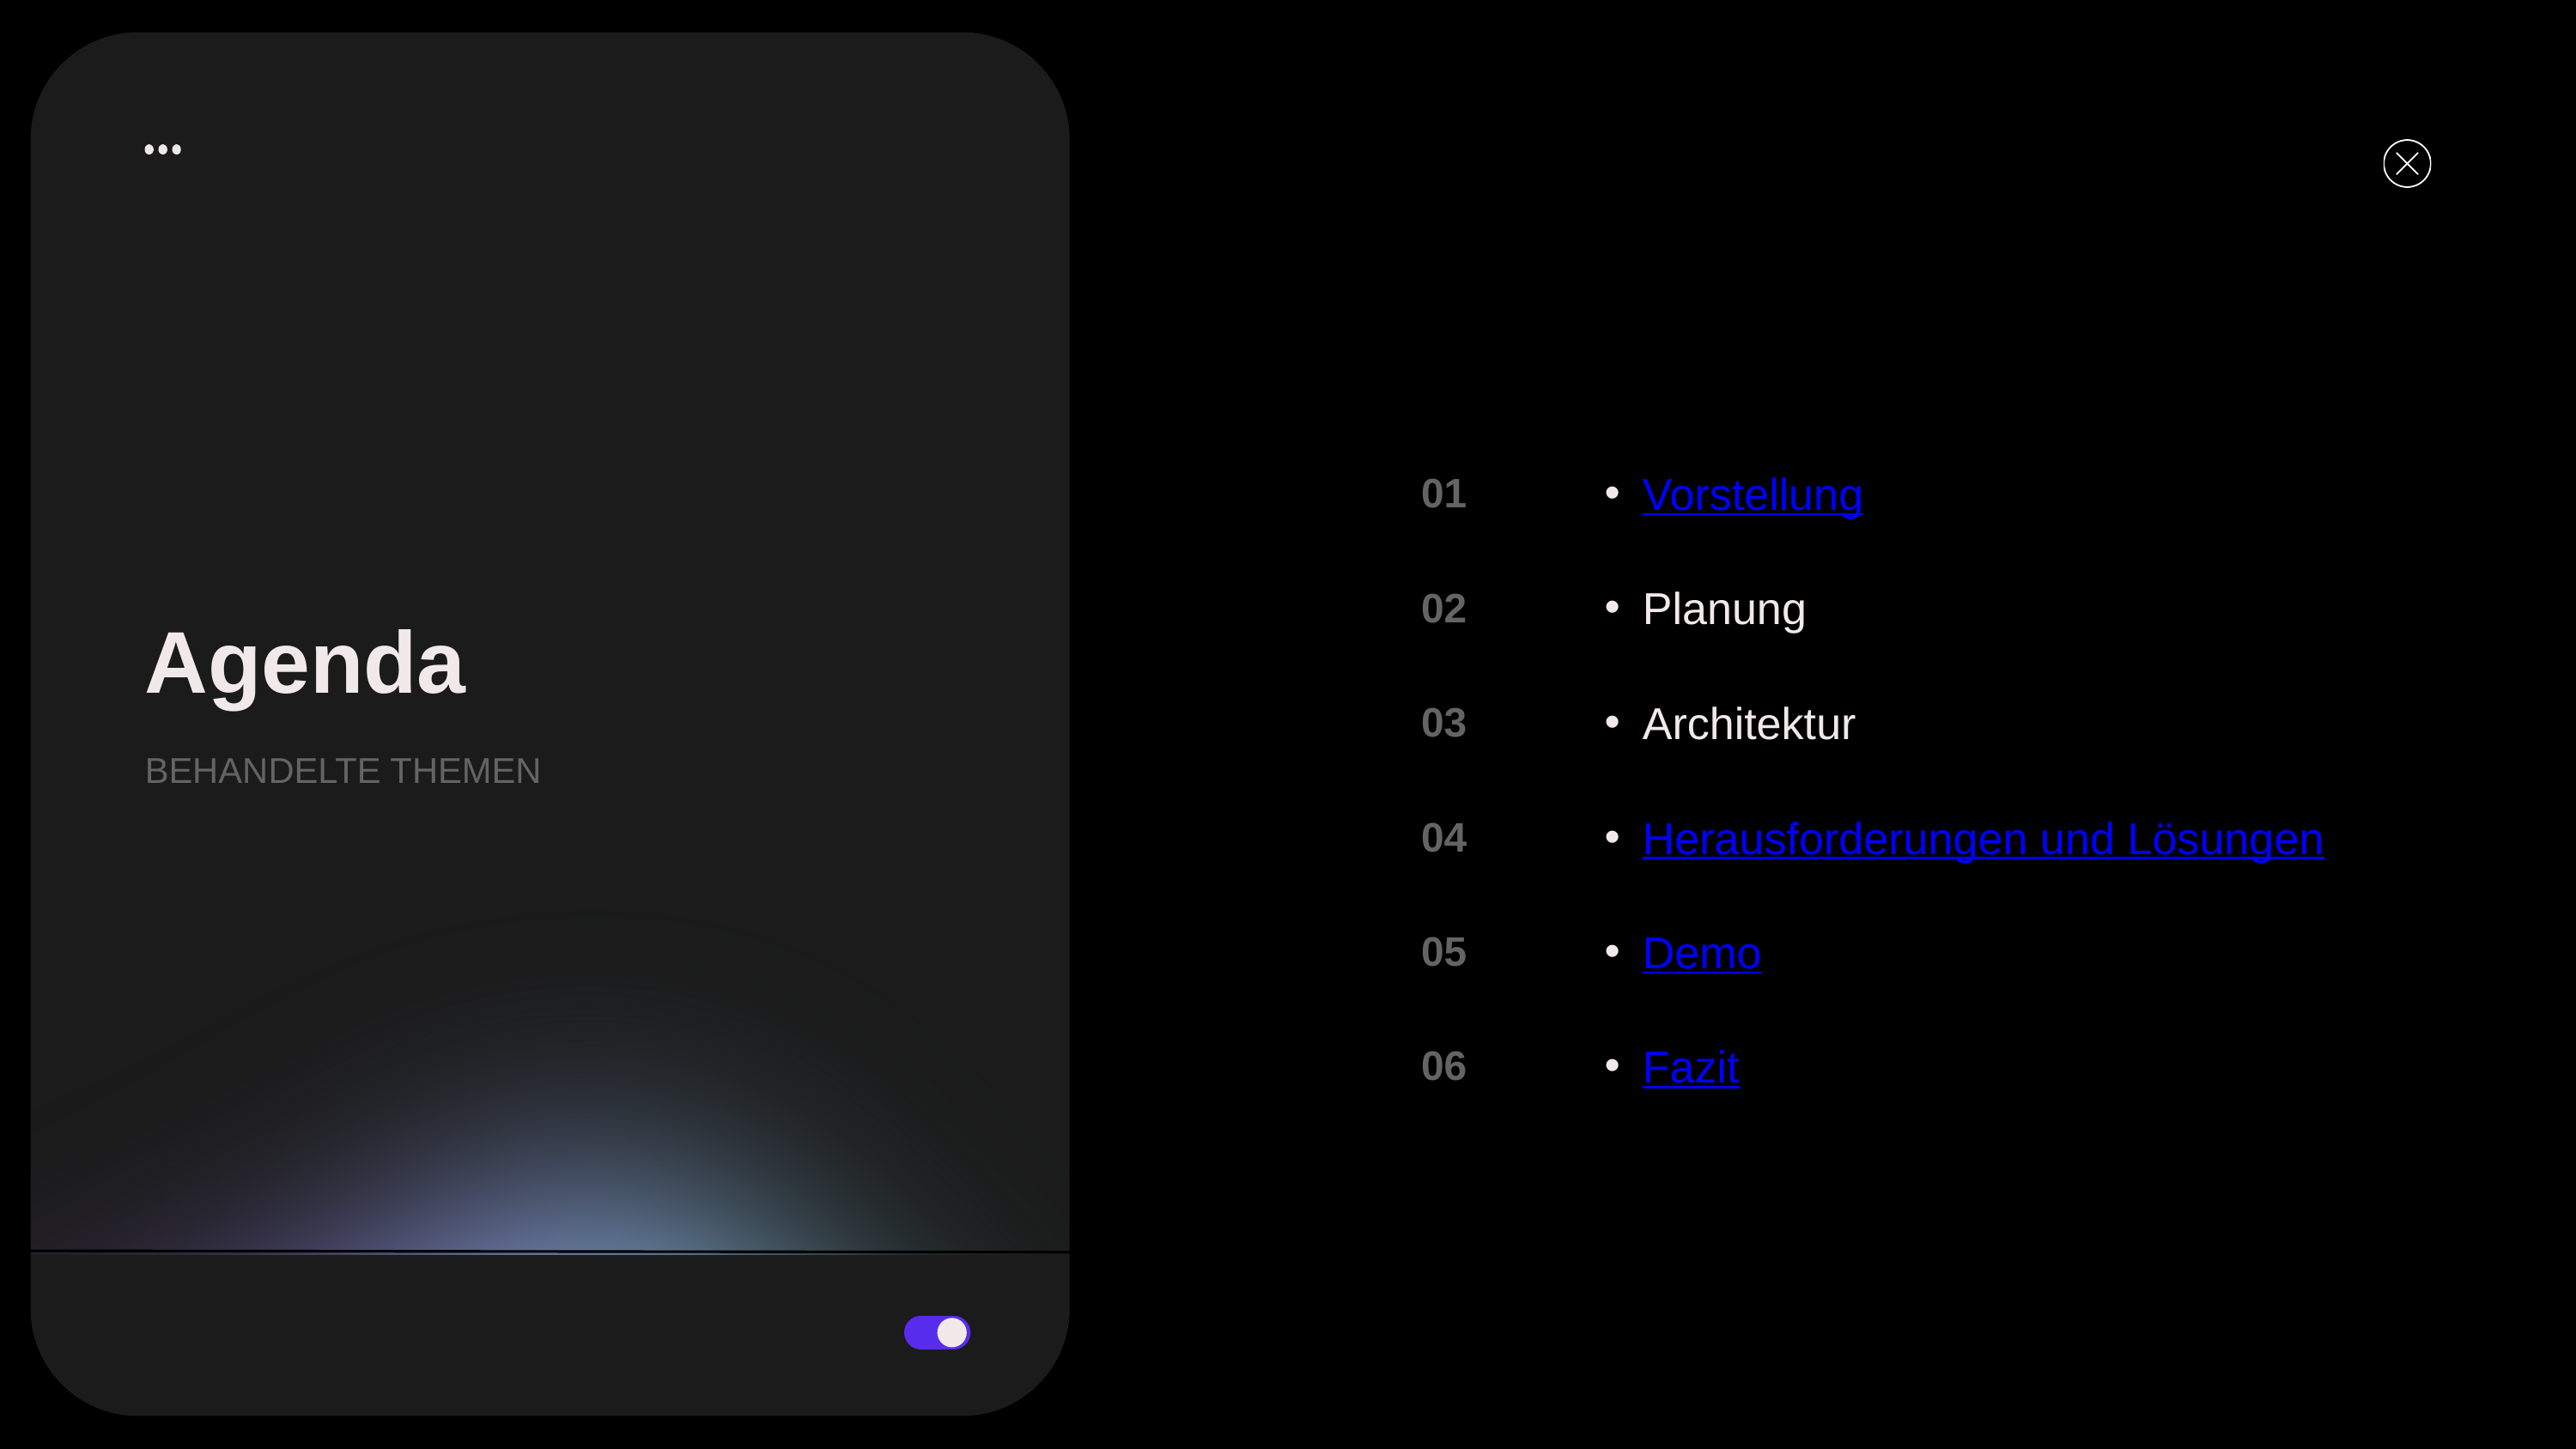

Vorstellung
01
Planung
02
Agenda
BEHANDELTE THEMEN
Architektur
03
Herausforderungen und Lösungen
04

Demo
05
Fazit
06